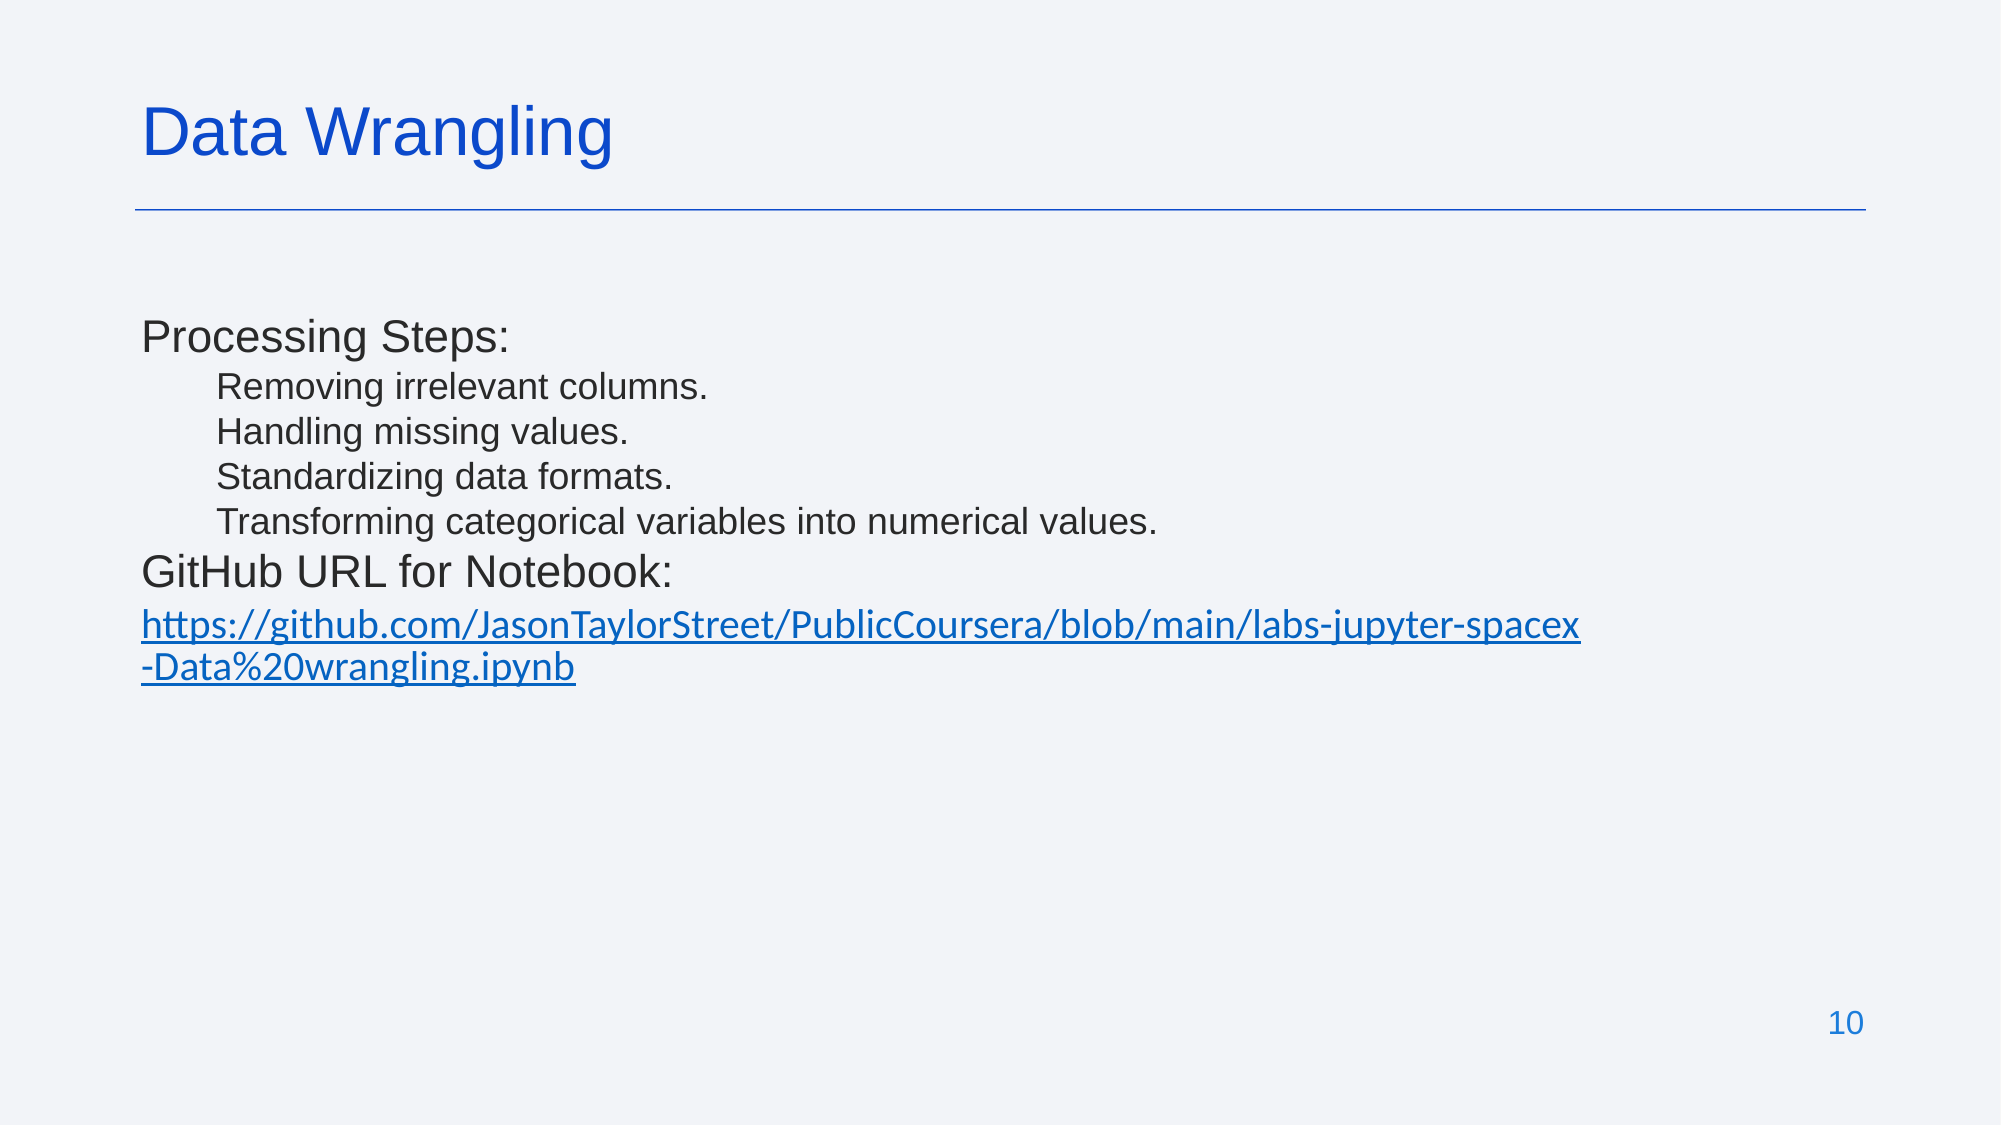

Data Wrangling
Processing Steps:
Removing irrelevant columns.
Handling missing values.
Standardizing data formats.
Transforming categorical variables into numerical values.
GitHub URL for Notebook:
https://github.com/JasonTaylorStreet/PublicCoursera/blob/main/labs-jupyter-spacex-Data%20wrangling.ipynb

10